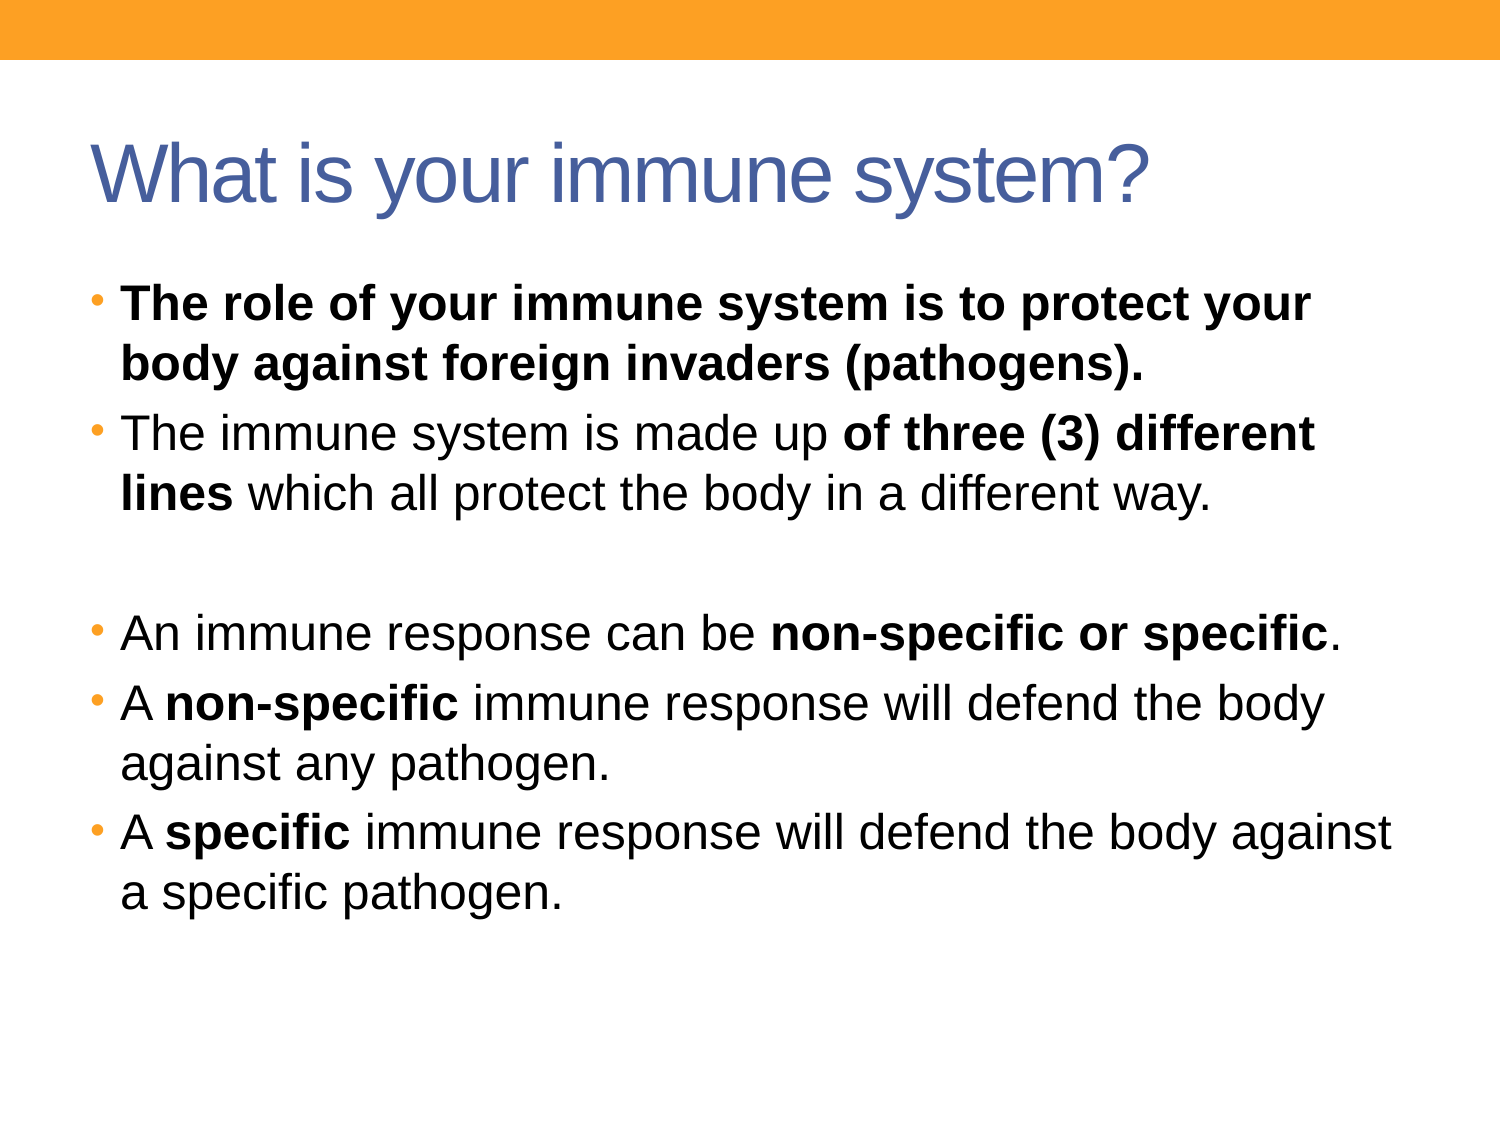

# What is your immune system?
The role of your immune system is to protect your body against foreign invaders (pathogens).
The immune system is made up of three (3) different lines which all protect the body in a different way.

An immune response can be non-specific or specific.
A non-specific immune response will defend the body against any pathogen.
A specific immune response will defend the body against a specific pathogen.